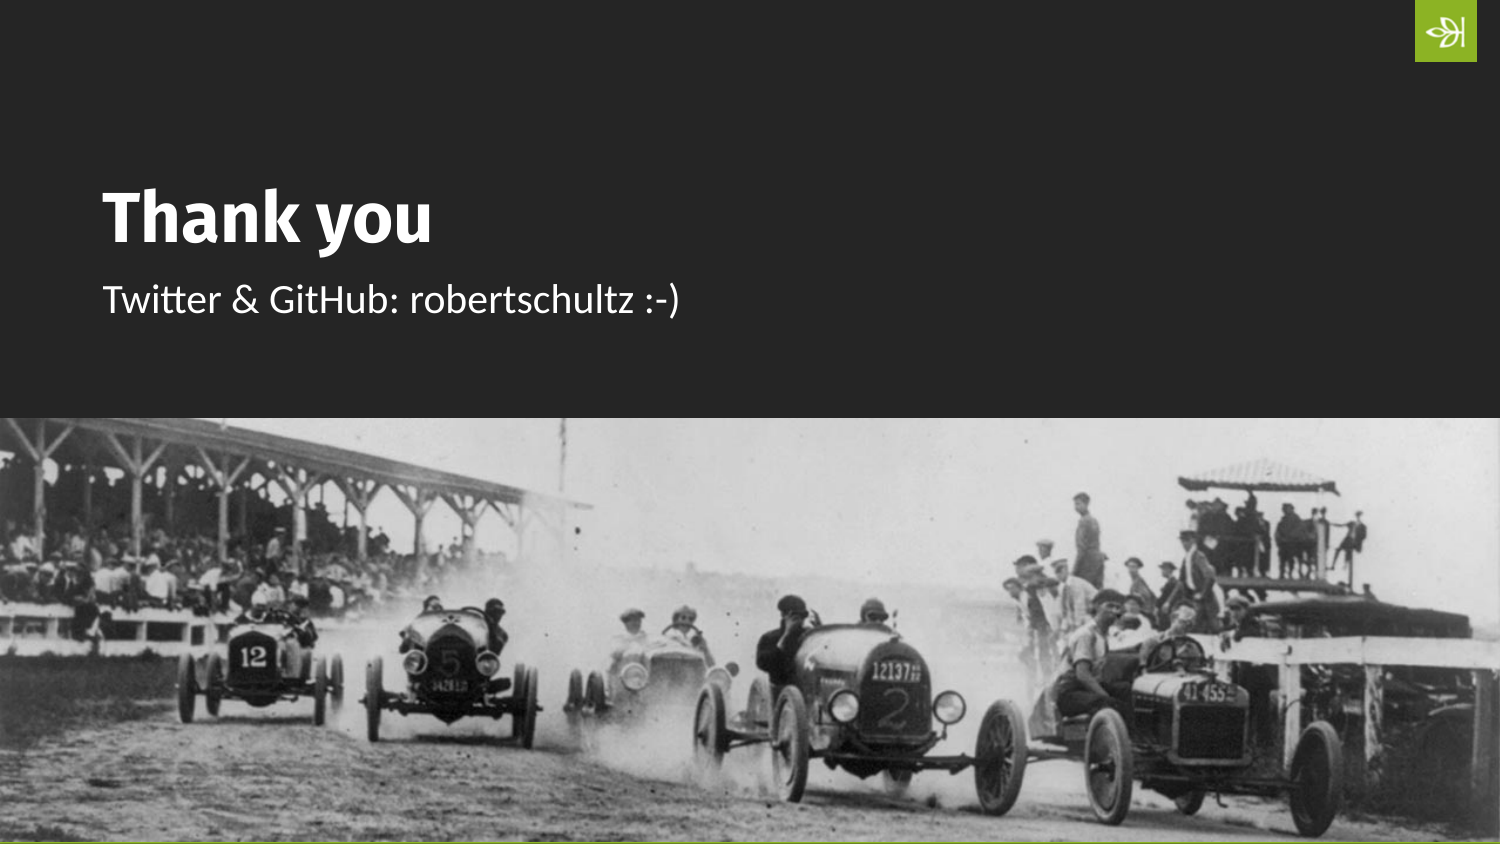

# Thank you
Twitter & GitHub: robertschultz :-)